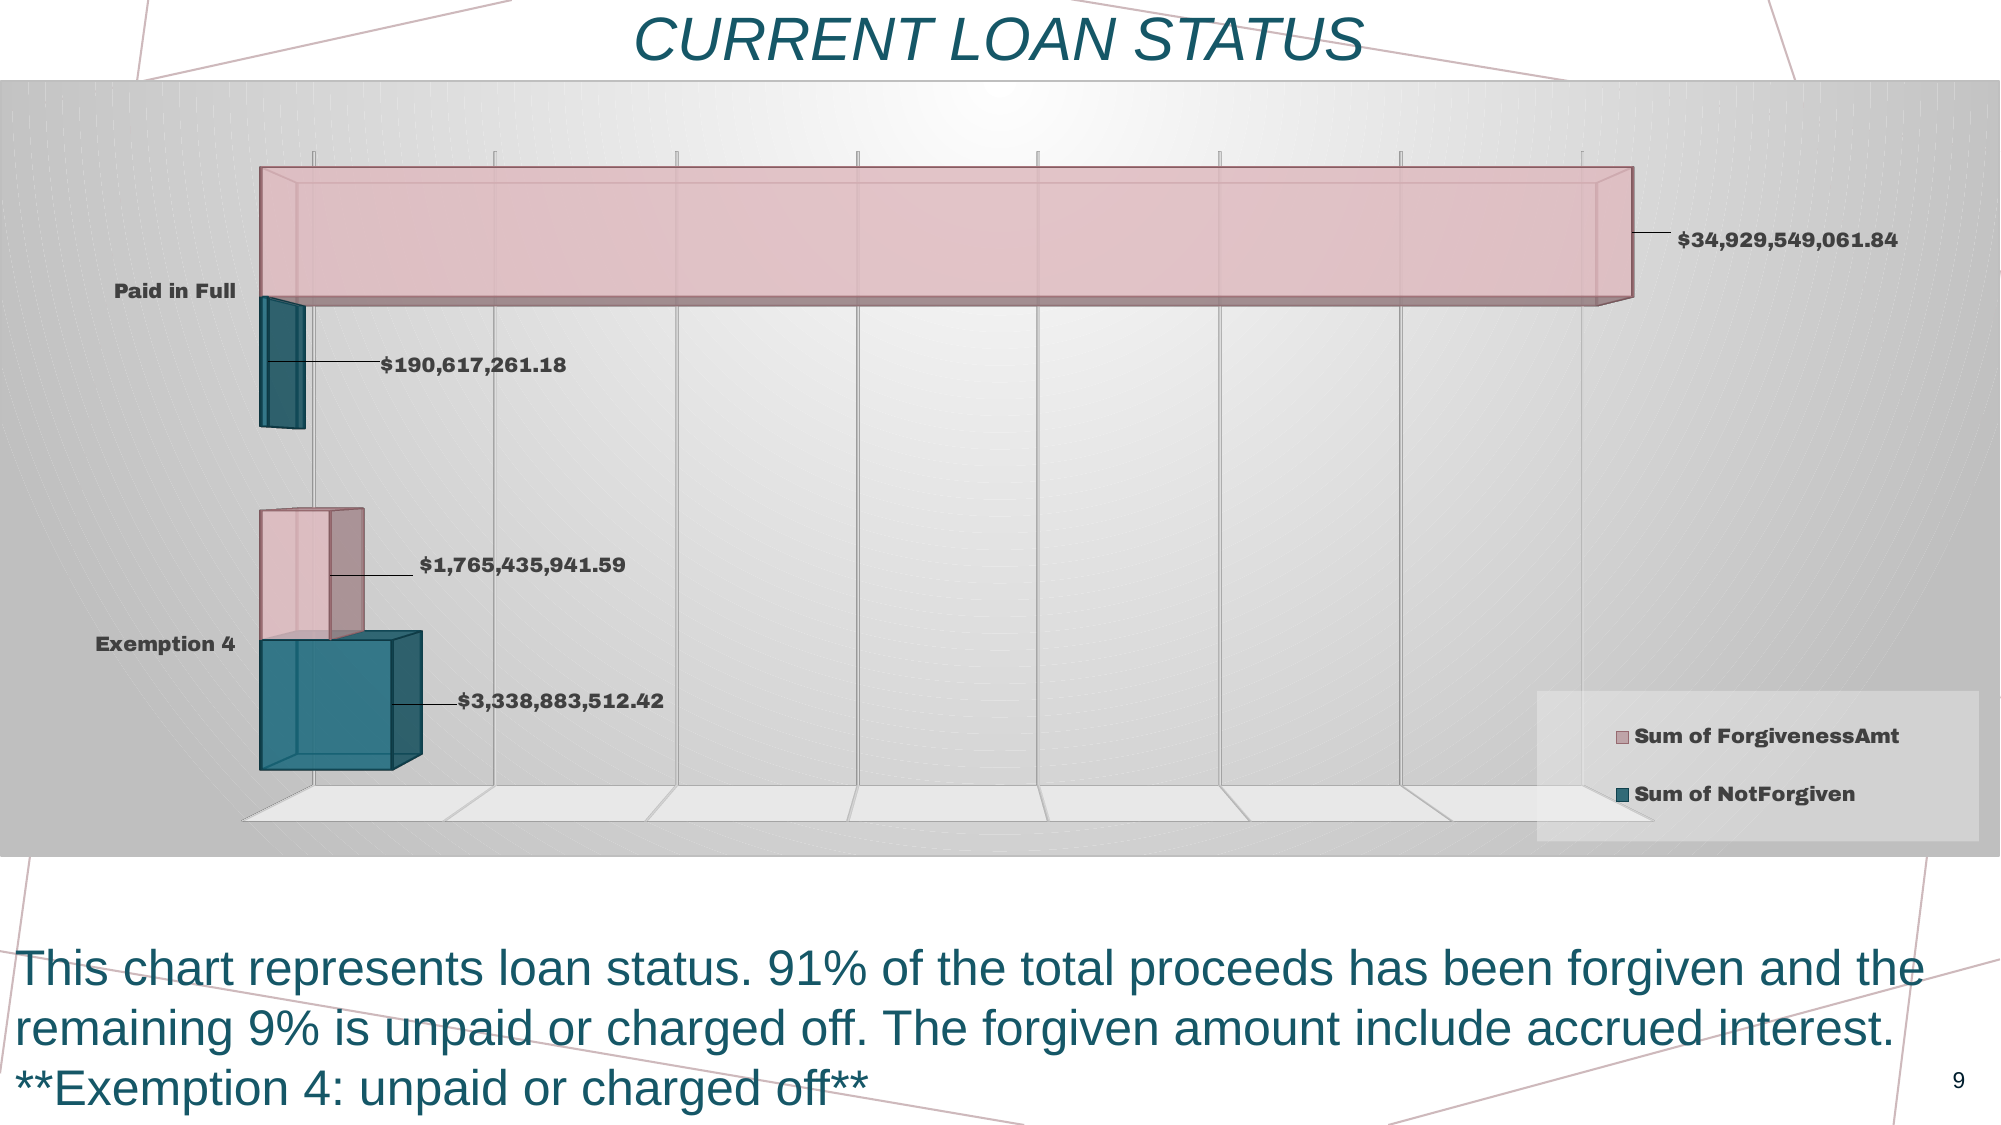

# Current loan status

[unsupported chart]

This chart represents loan status. 91% of the total proceeds has been forgiven and the remaining 9% is unpaid or charged off. The forgiven amount include accrued interest.
**Exemption 4: unpaid or charged off**
9